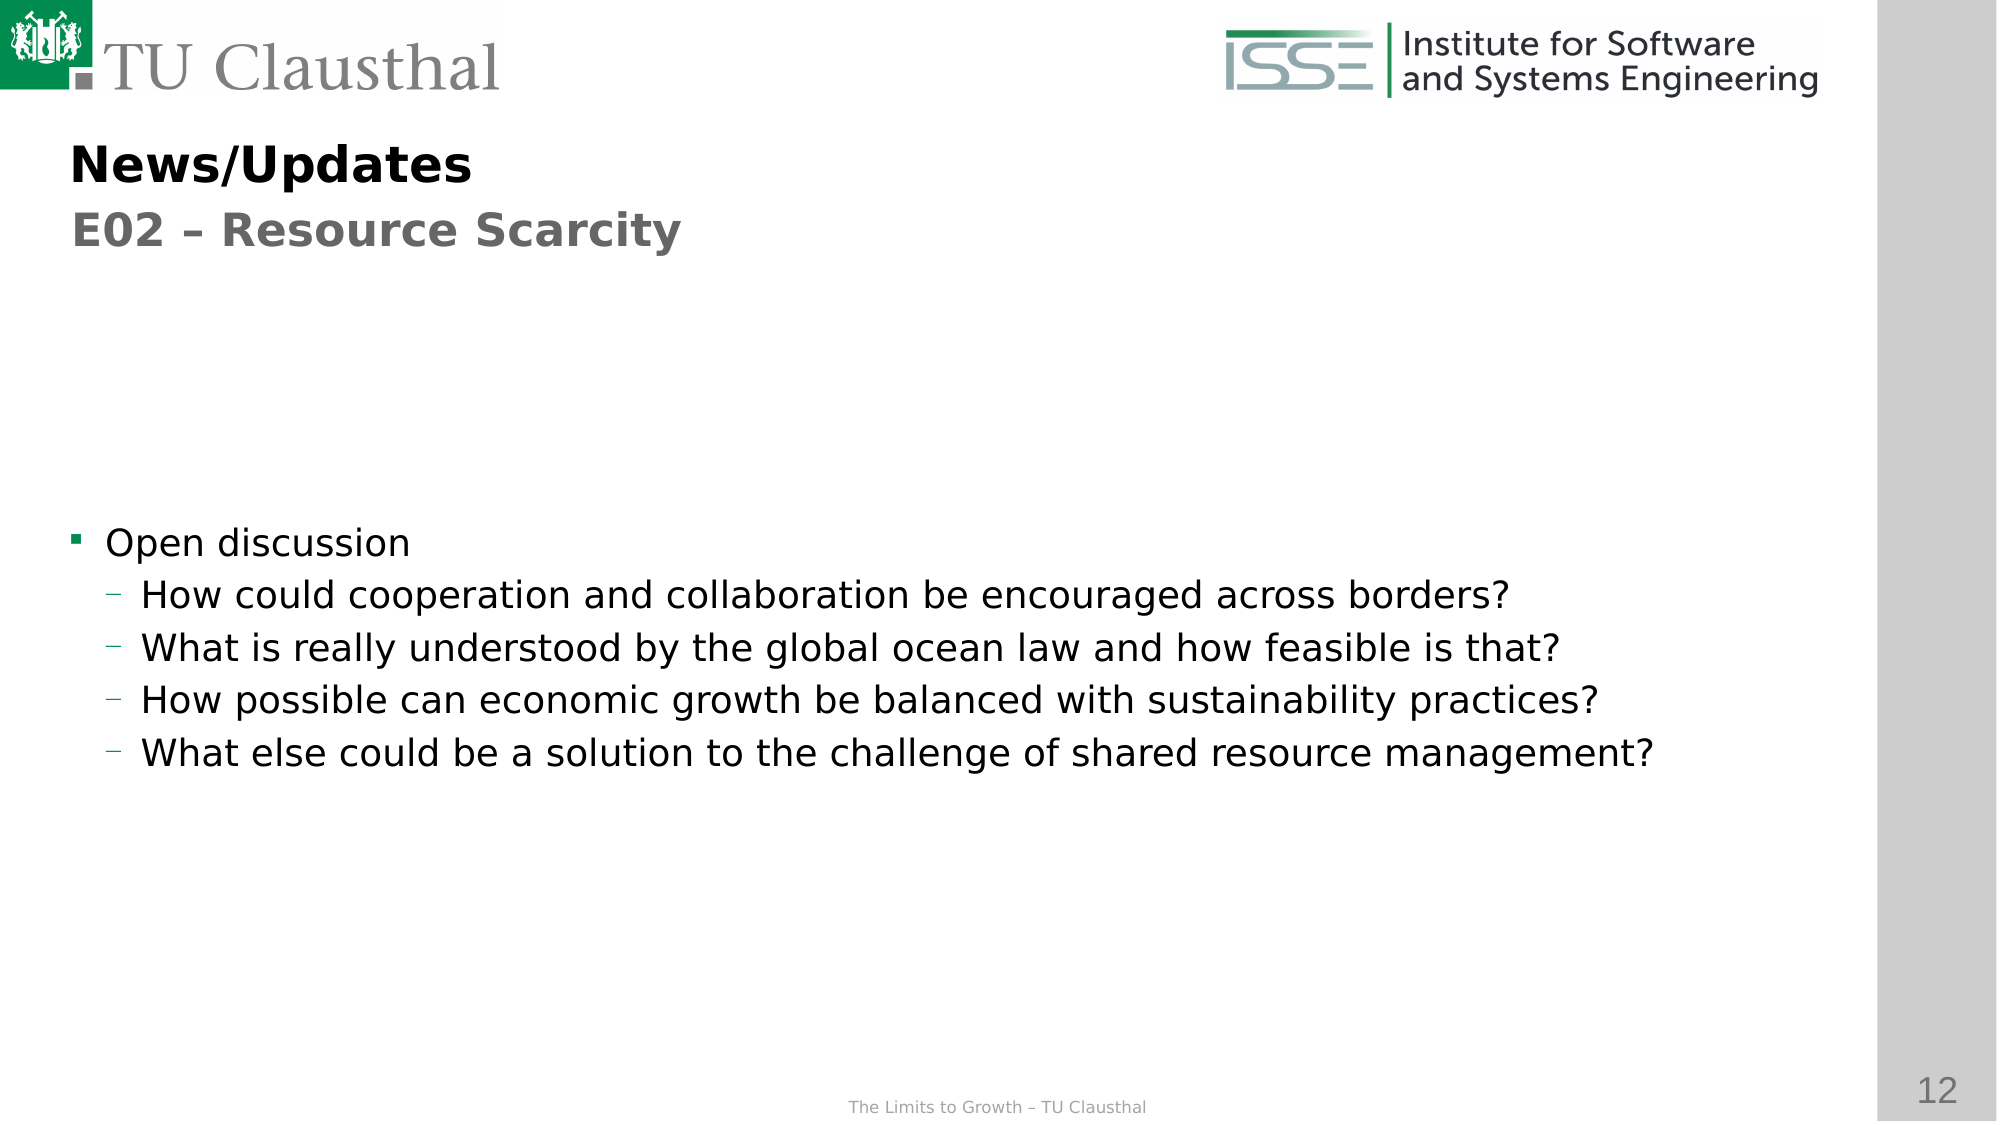

News/Updates
E02 – Resource Scarcity

Open discussion
How could cooperation and collaboration be encouraged across borders?
What is really understood by the global ocean law and how feasible is that?
How possible can economic growth be balanced with sustainability practices?
What else could be a solution to the challenge of shared resource management?